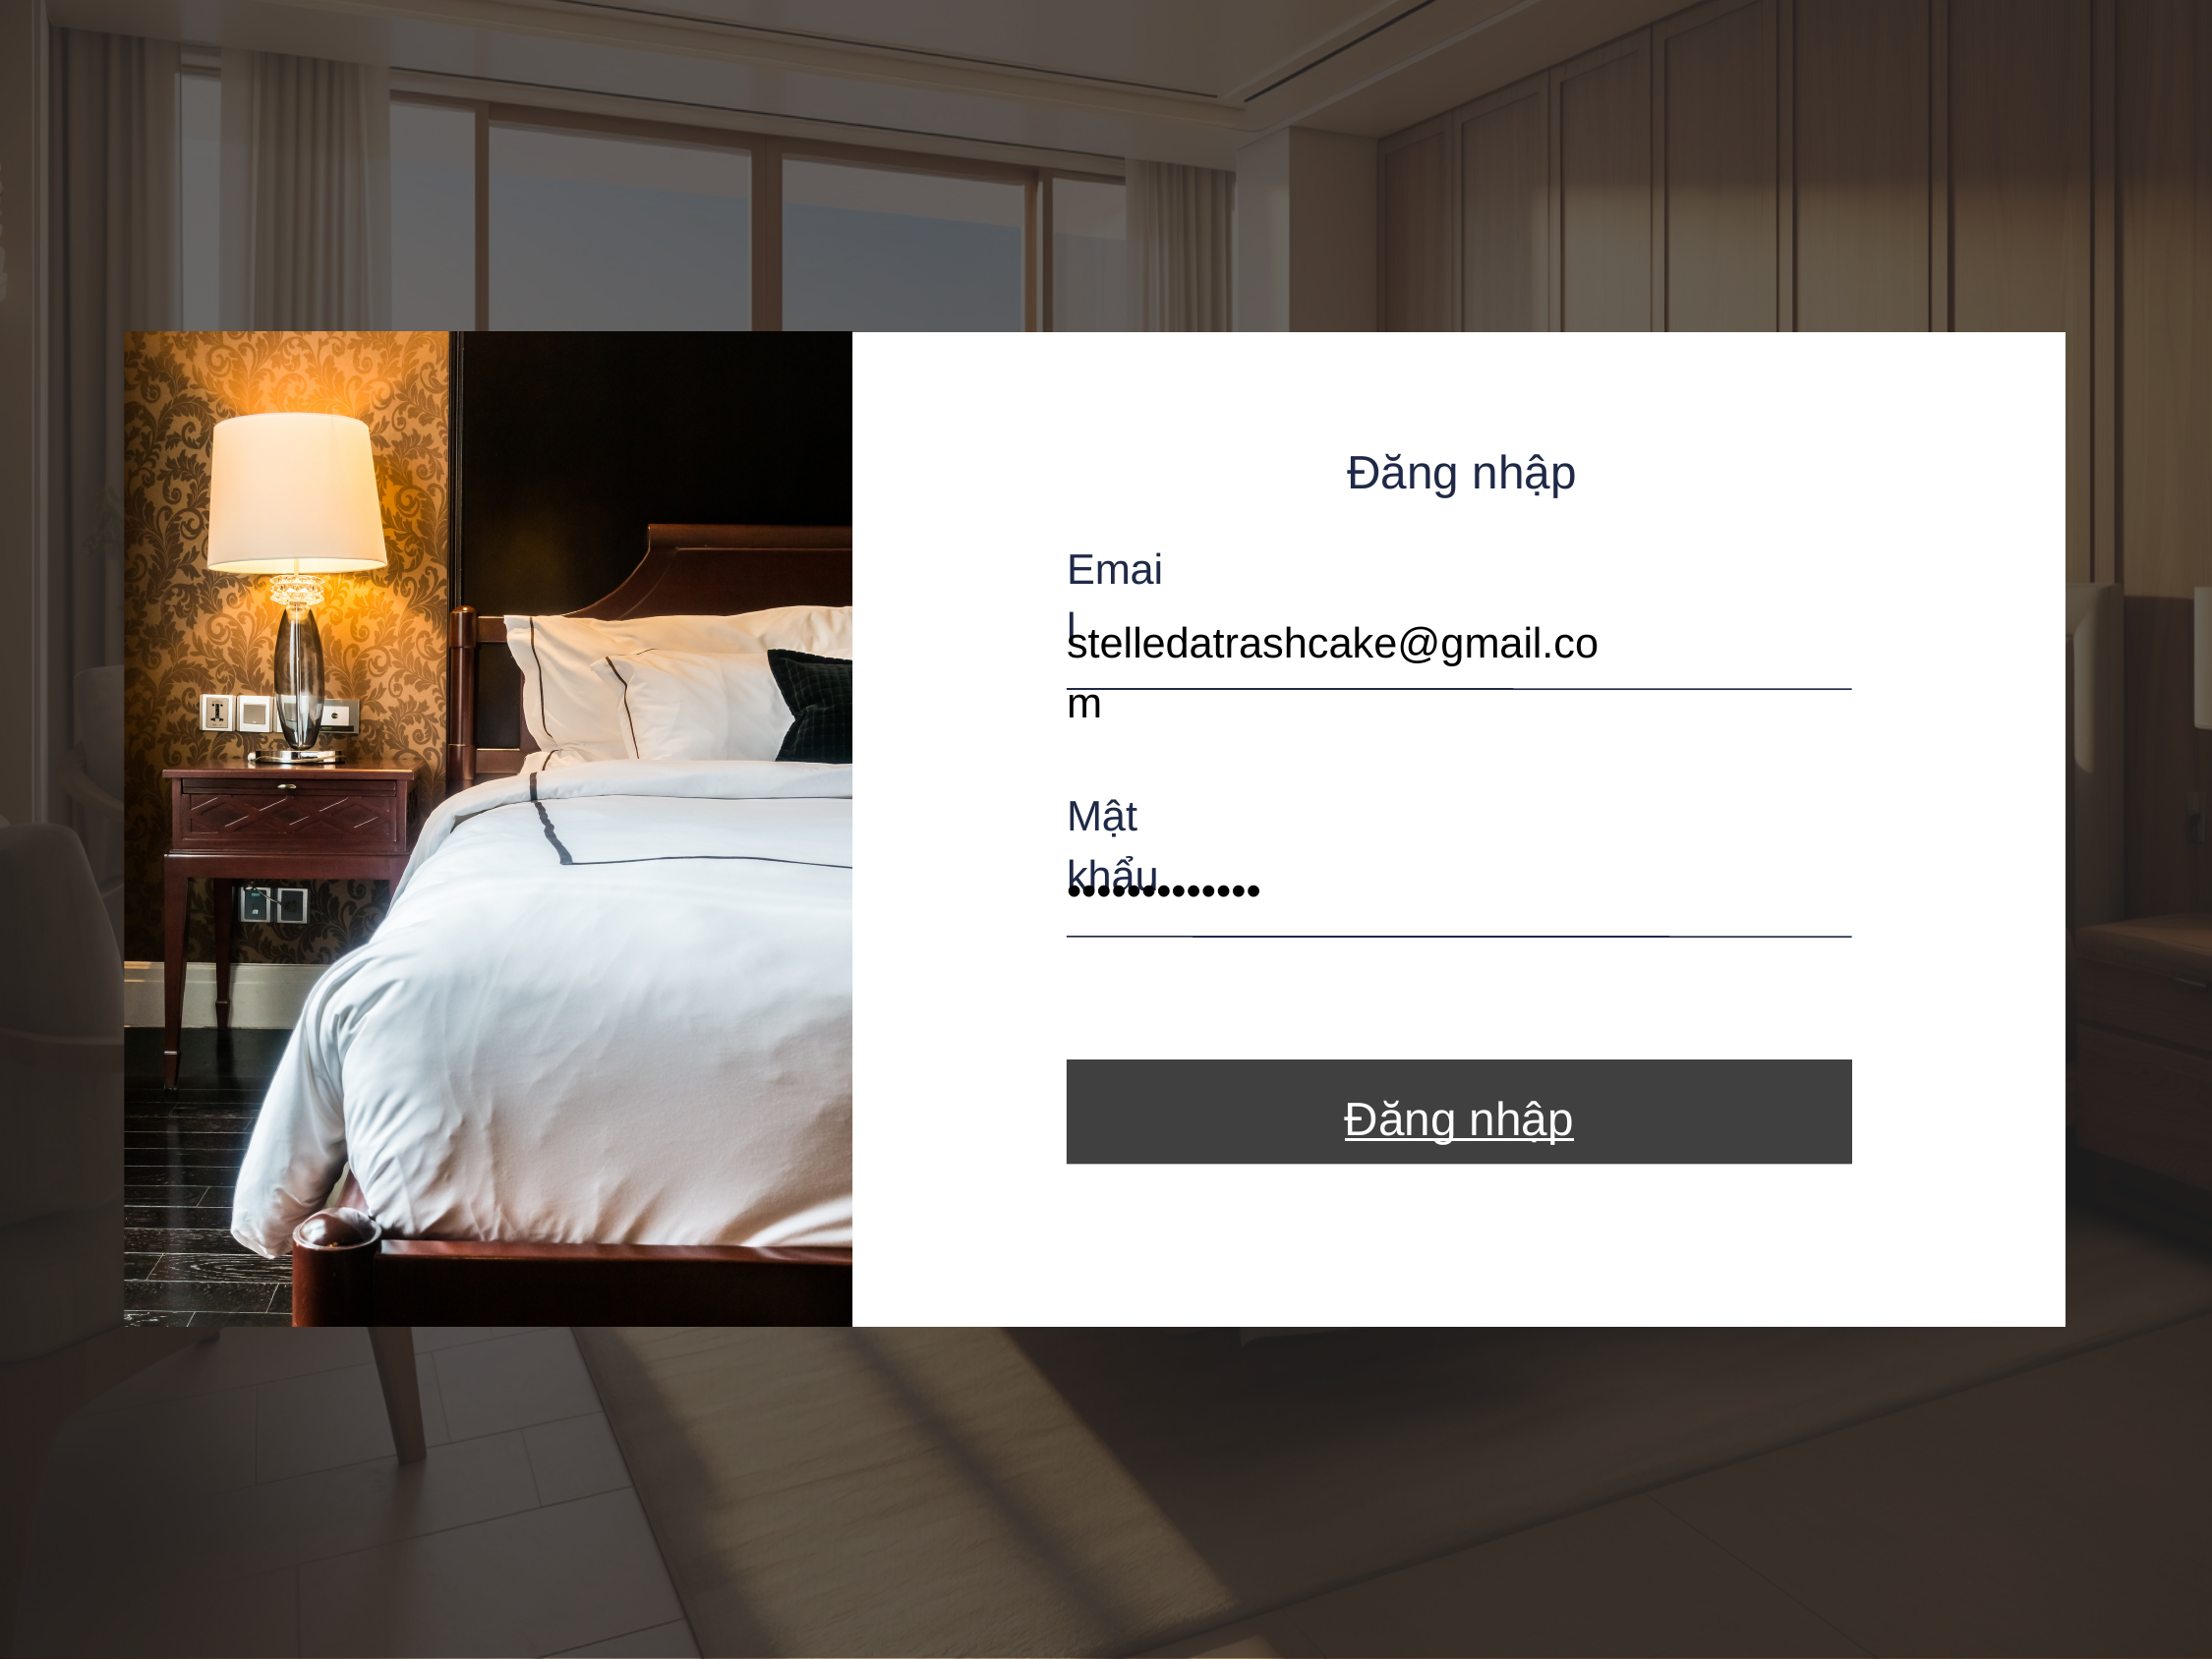

Đăng nhập
Email
stelledatrashcake@gmail.com

Mật khẩu
•••••••••••••

Đăng nhập